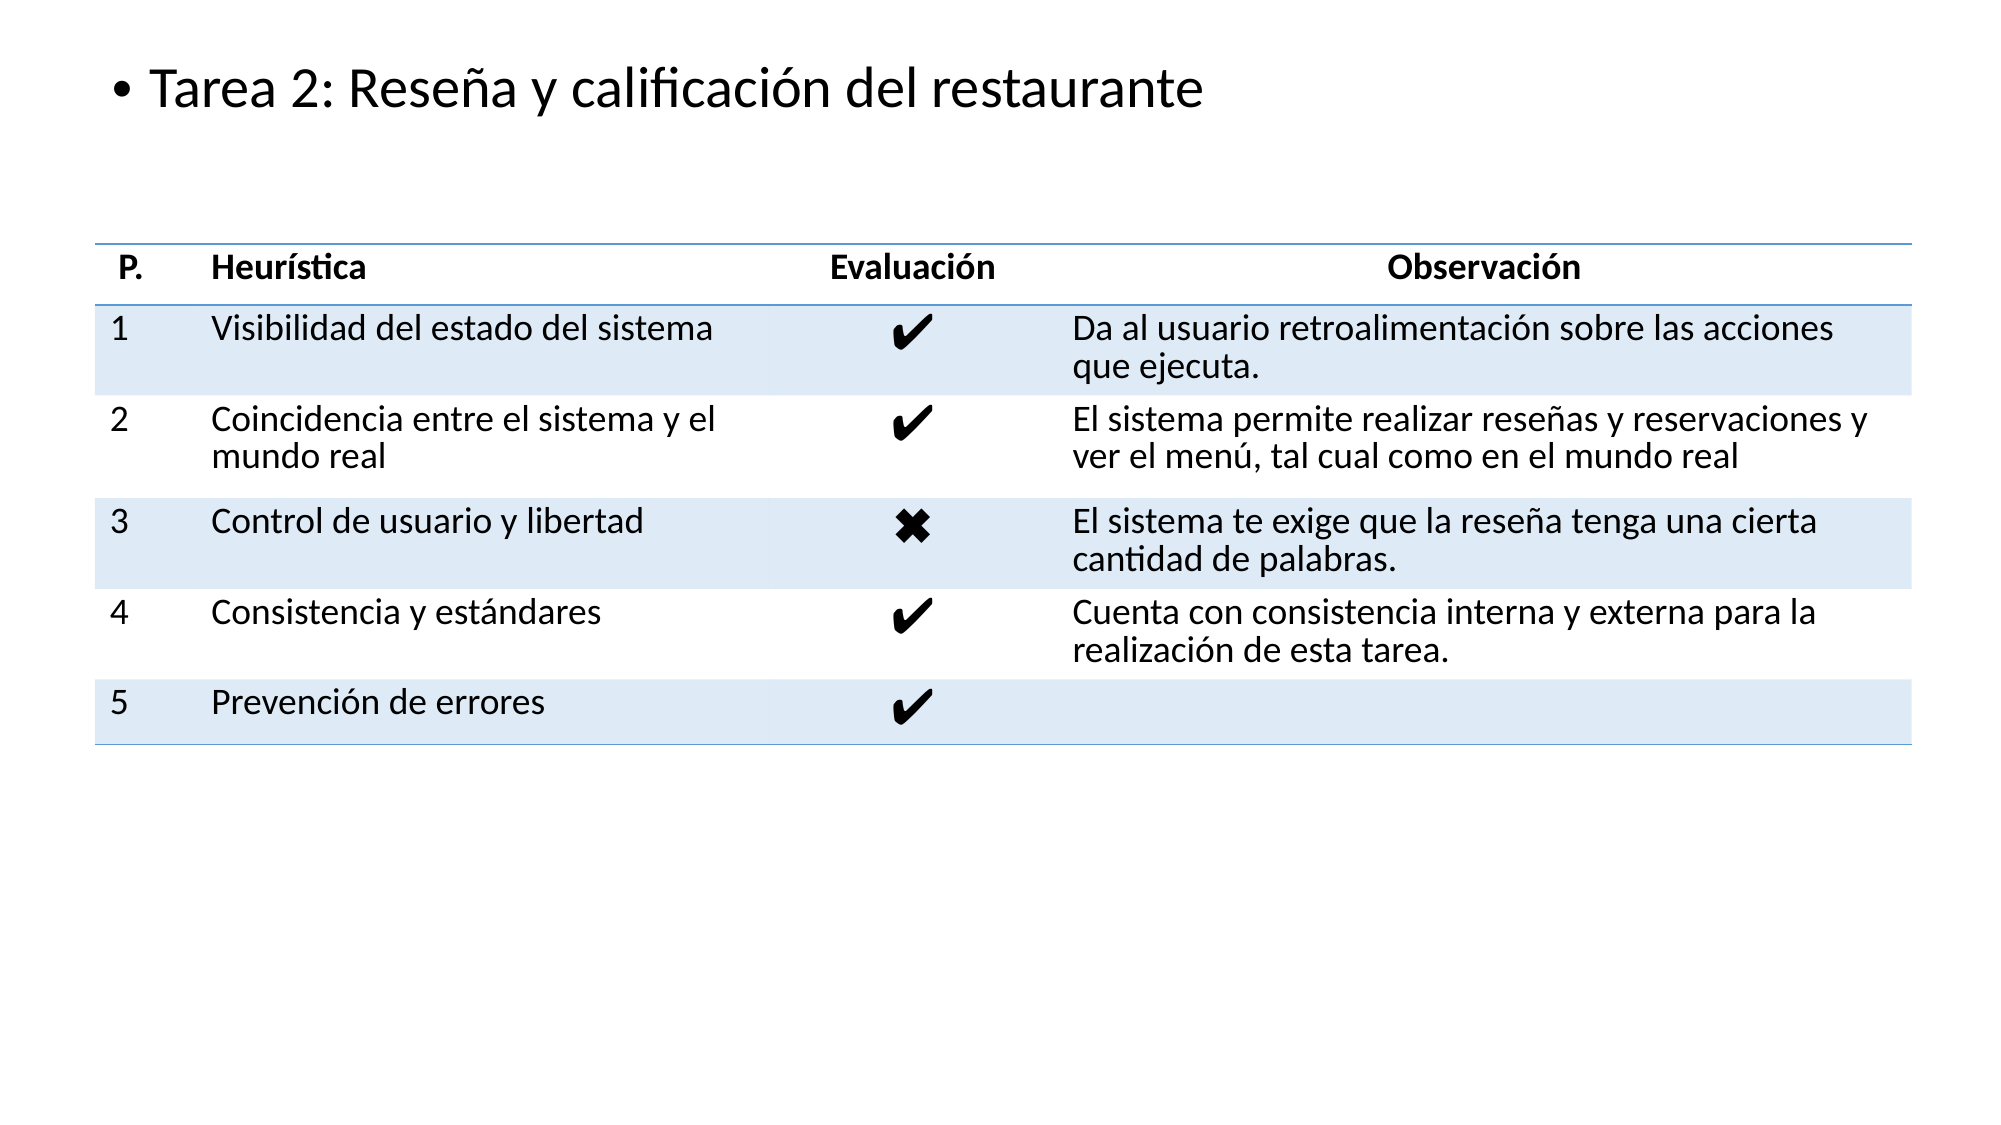

Tarea 2: Reseña y calificación del restaurante

| P. | Heurística | Evaluación | Observación |
| --- | --- | --- | --- |
| 1 | Visibilidad del estado del sistema | ✔️ | Da al usuario retroalimentación sobre las acciones que ejecuta. |
| 2 | Coincidencia entre el sistema y el mundo real | ✔️ | El sistema permite realizar reseñas y reservaciones y ver el menú, tal cual como en el mundo real |
| 3 | Control de usuario y libertad | ✖️ | El sistema te exige que la reseña tenga una cierta cantidad de palabras. |
| 4 | Consistencia y estándares | ✔️ | Cuenta con consistencia interna y externa para la realización de esta tarea. |
| 5 | Prevención de errores | ✔️ |  |